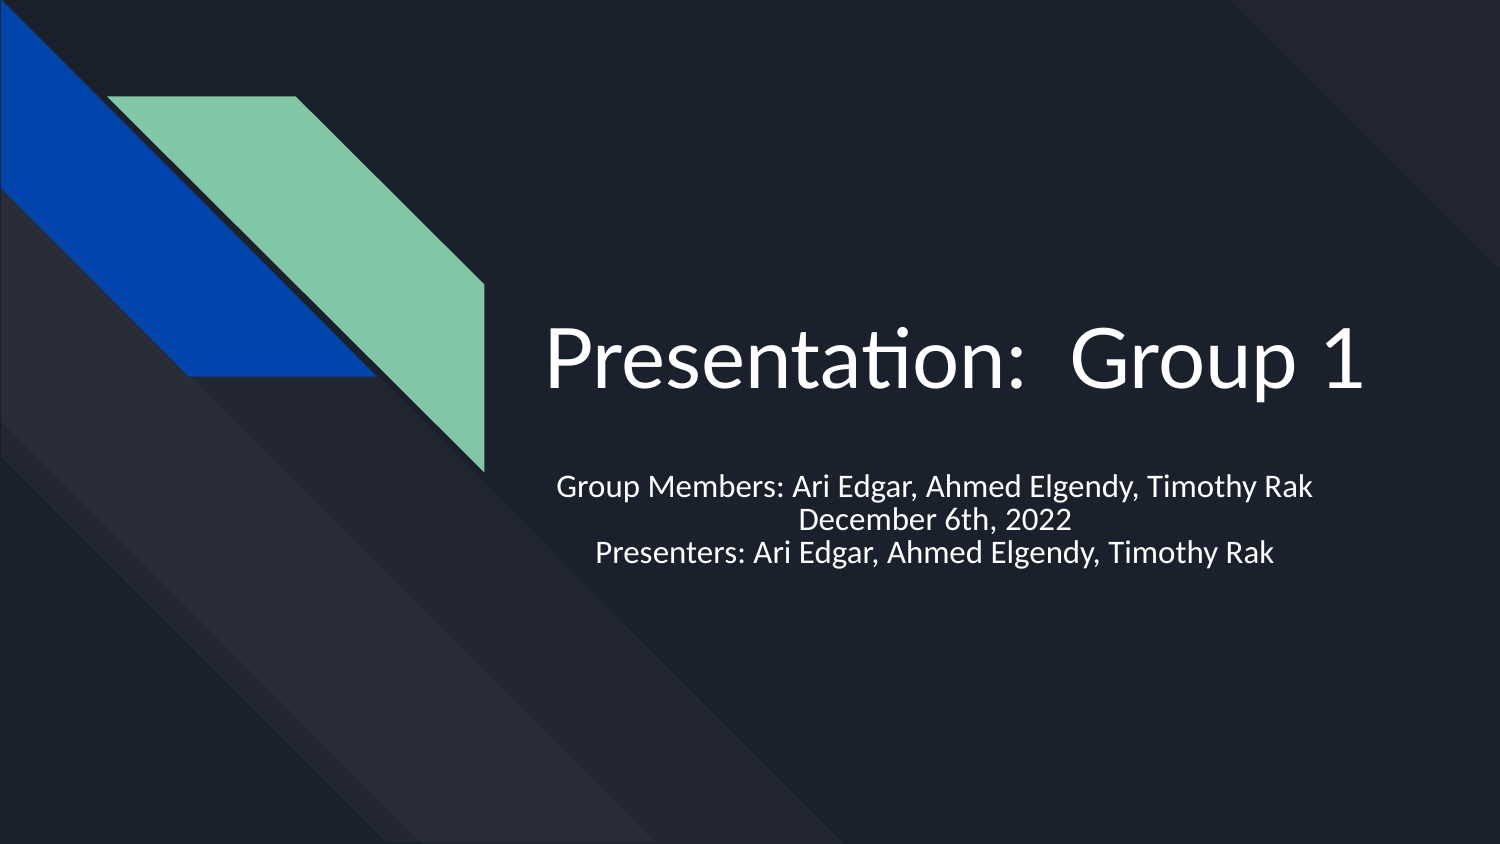

# Presentation:  Group 1
Group Members: Ari Edgar, Ahmed Elgendy, Timothy Rak
December 6th, 2022
Presenters: Ari Edgar, Ahmed Elgendy, Timothy Rak